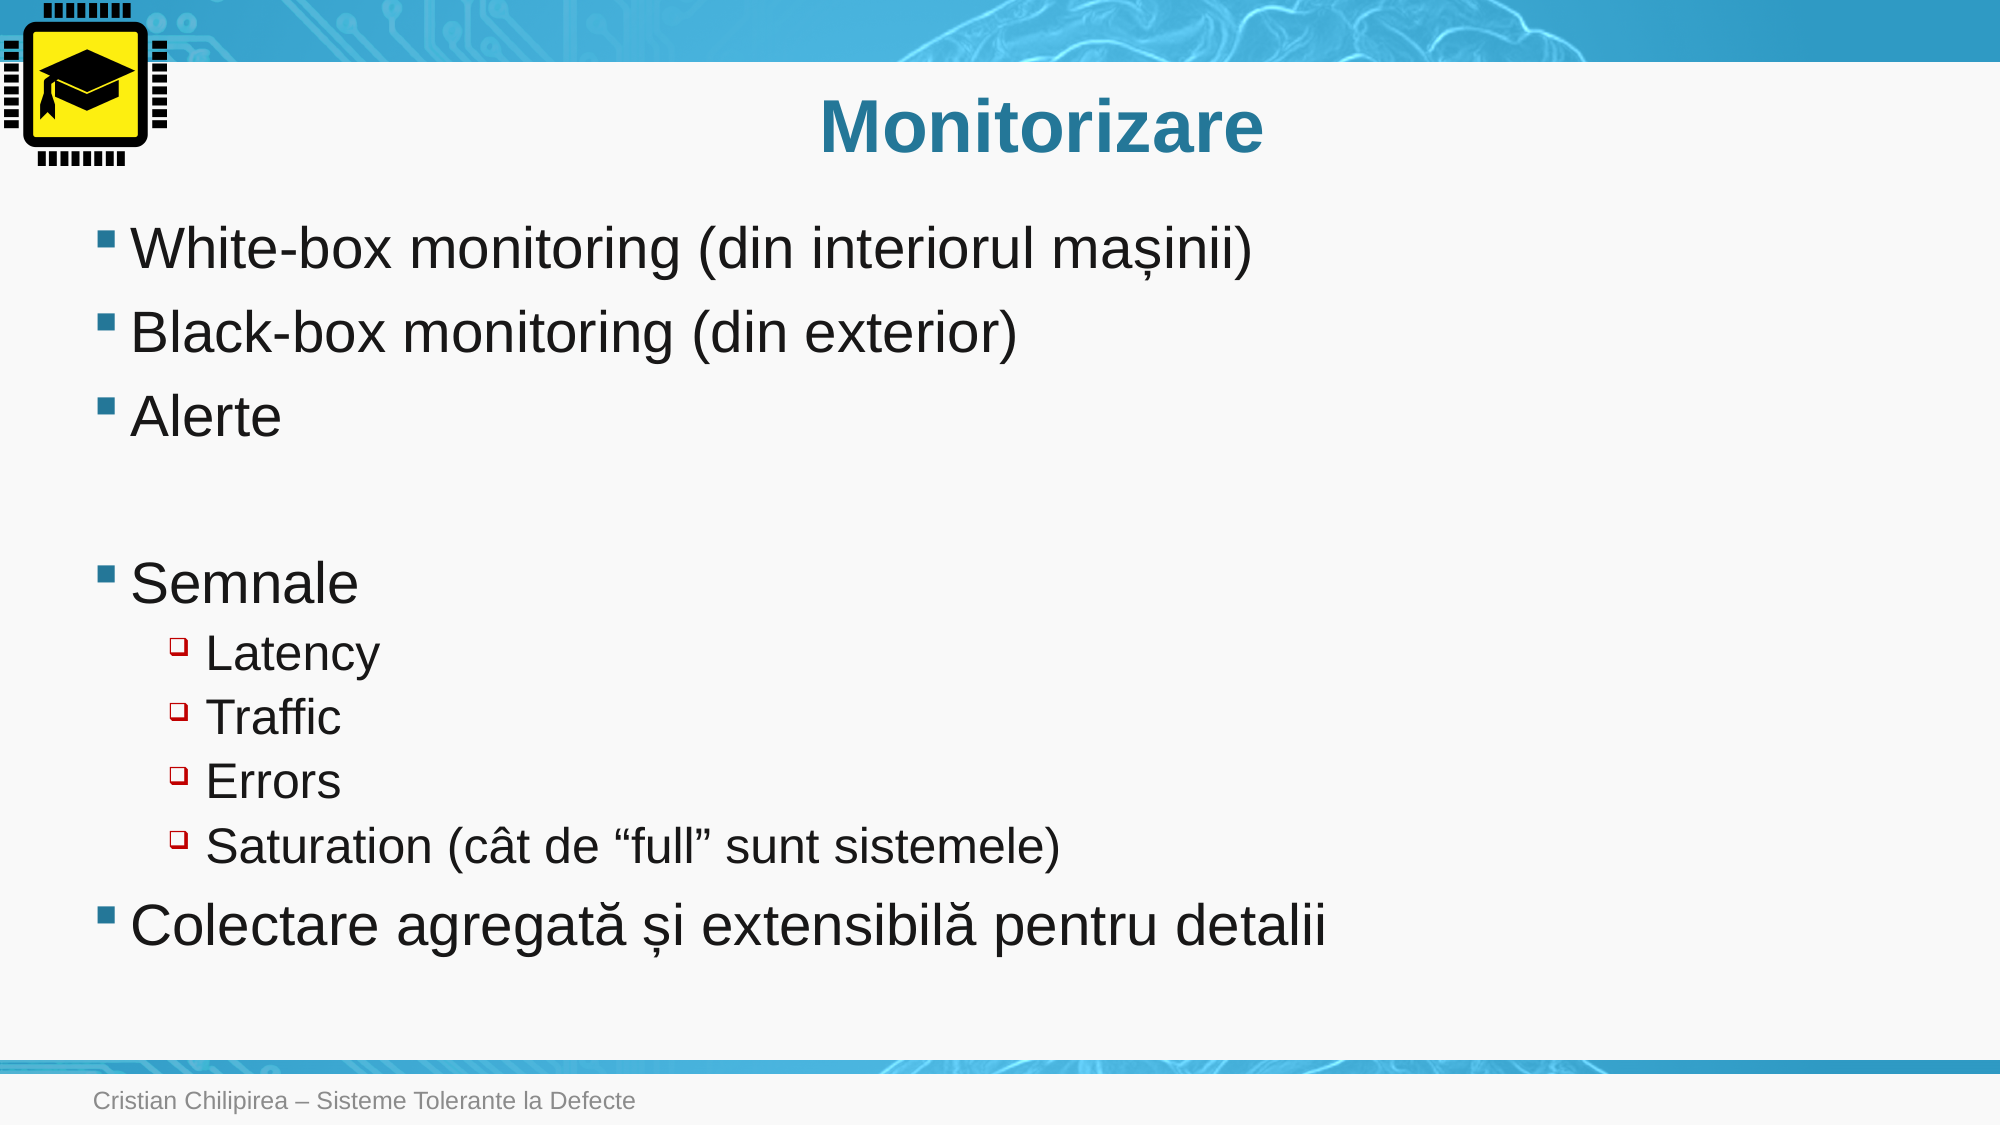

# Monitorizare
White-box monitoring (din interiorul mașinii)
Black-box monitoring (din exterior)
Alerte

Semnale
Latency
Traffic
Errors
Saturation (cât de “full” sunt sistemele)
Colectare agregată și extensibilă pentru detalii
Cristian Chilipirea – Sisteme Tolerante la Defecte